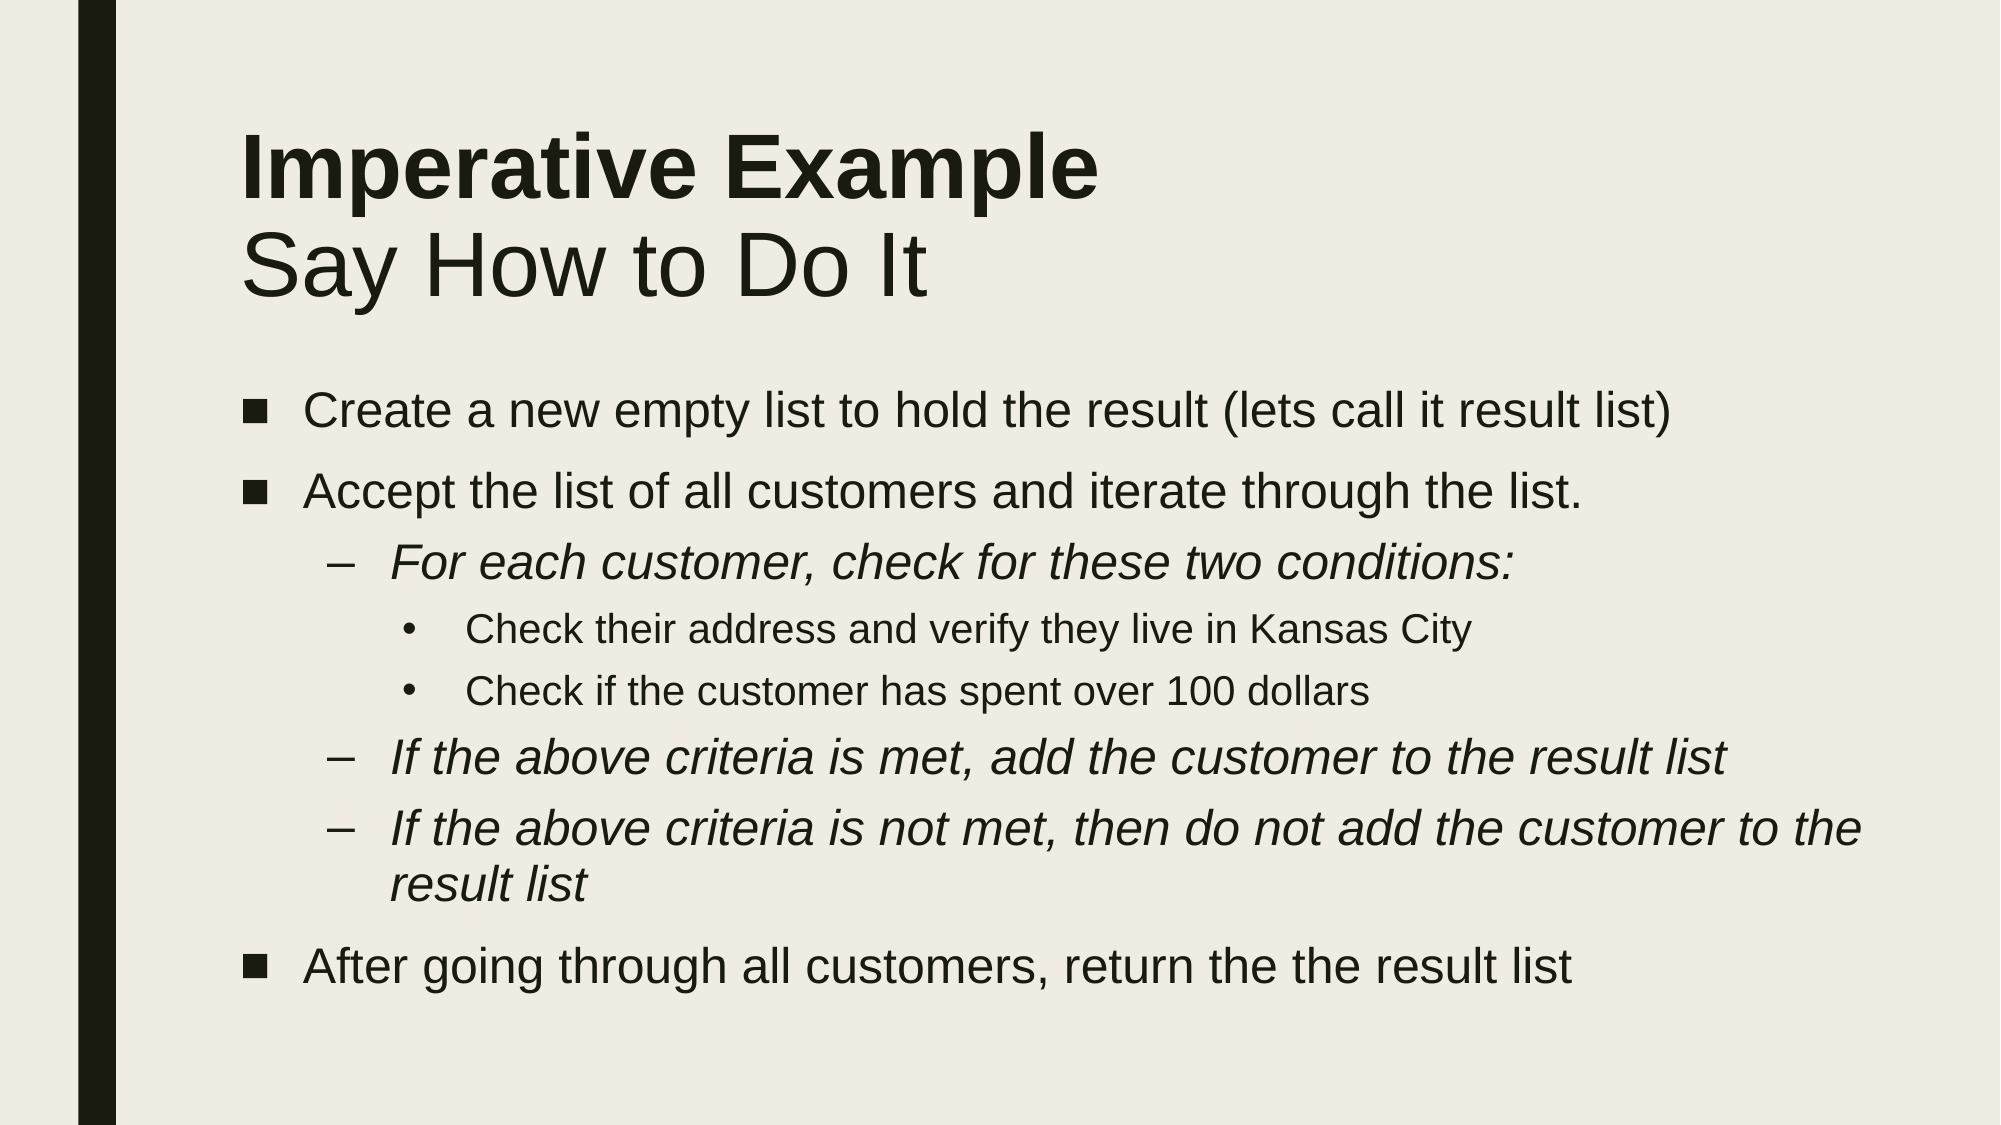

# Imperative Example Say How to Do It
Create a new empty list to hold the result (lets call it result list)
Accept the list of all customers and iterate through the list.
For each customer, check for these two conditions:
Check their address and verify they live in Kansas City
Check if the customer has spent over 100 dollars
If the above criteria is met, add the customer to the result list
If the above criteria is not met, then do not add the customer to the result list
After going through all customers, return the the result list